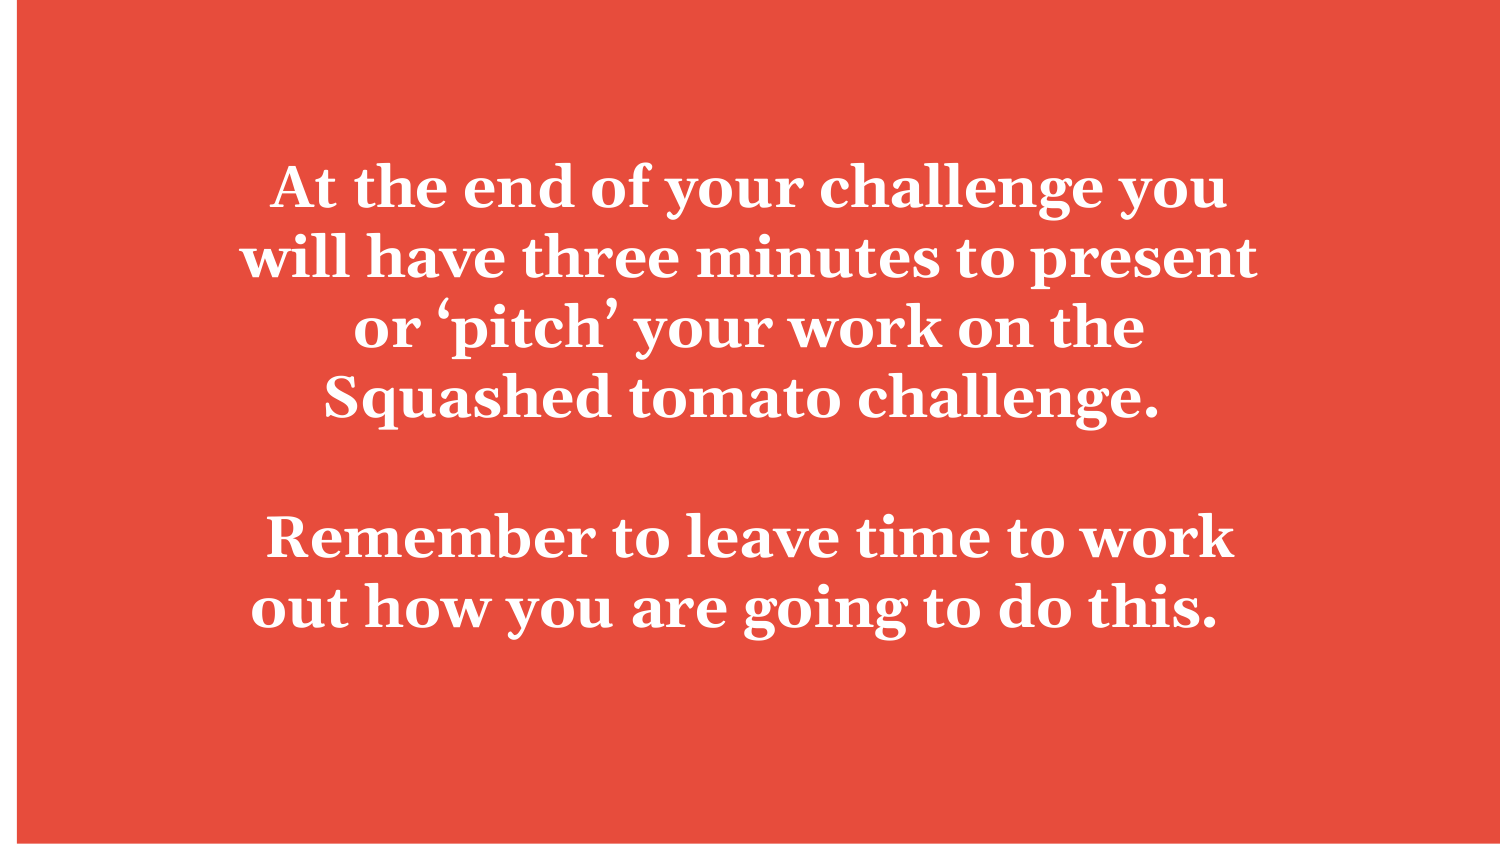

# At the end of your challenge you will have three minutes to present or ‘pitch’ your work on the Squashed tomato challenge. Remember to leave time to work out how you are going to do this.